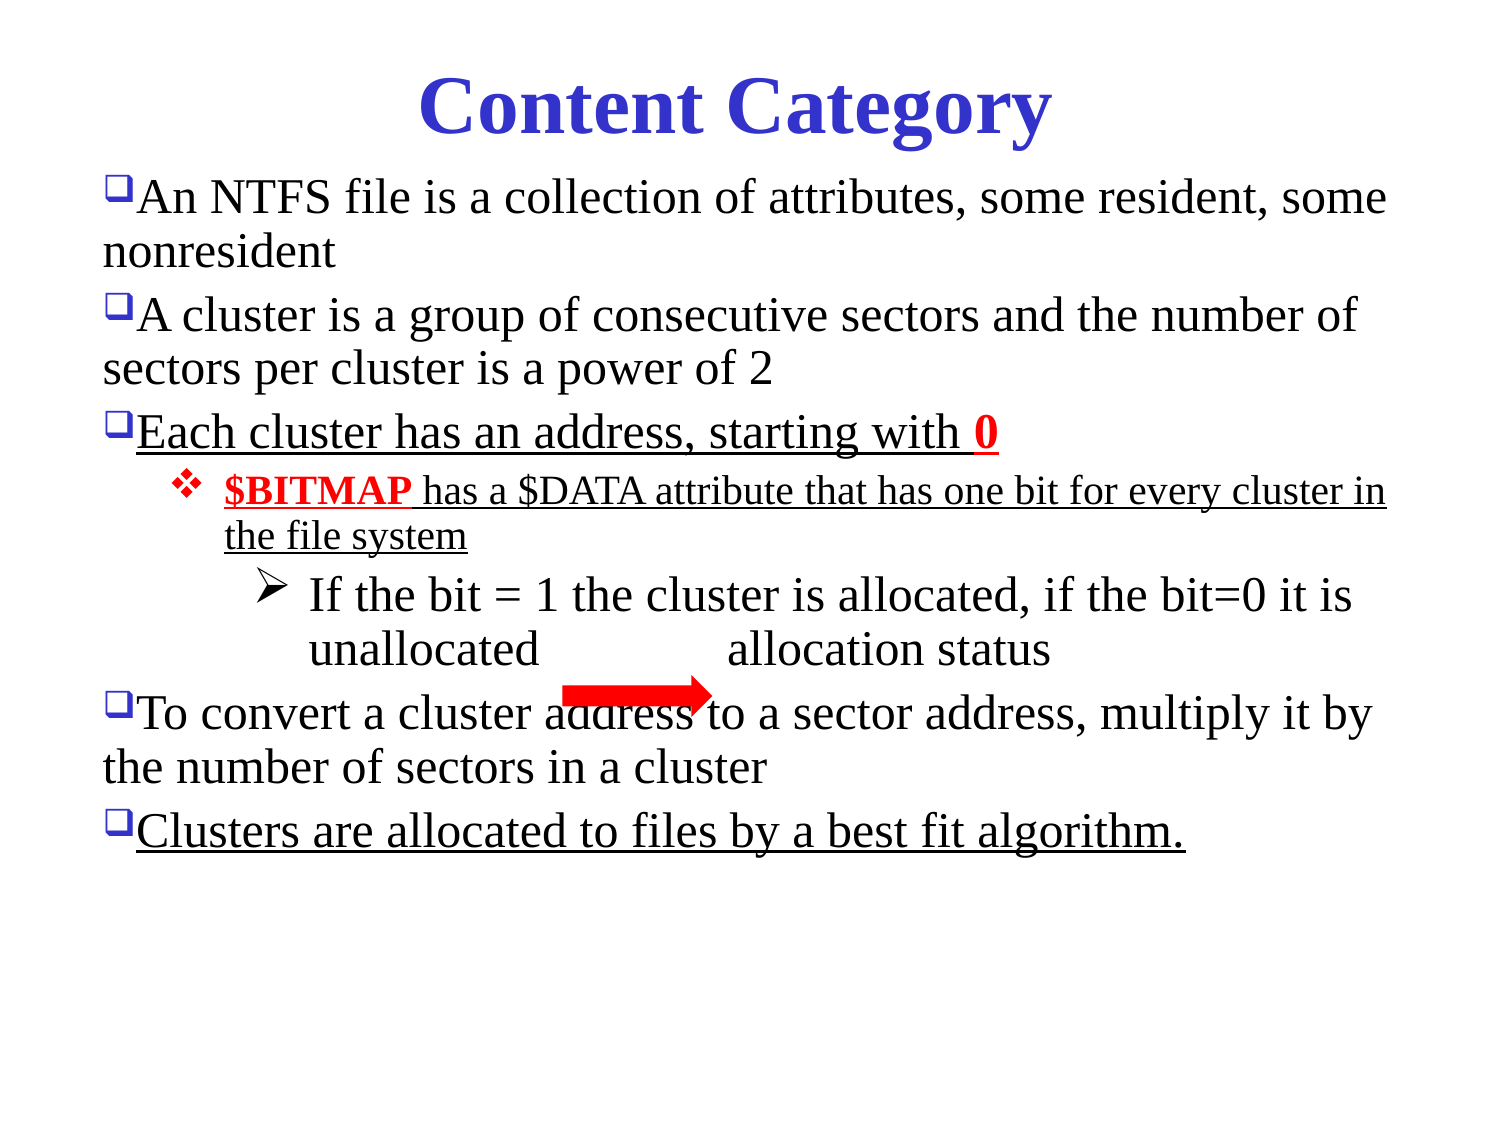

# Content Category
An NTFS file is a collection of attributes, some resident, some nonresident
A cluster is a group of consecutive sectors and the number of sectors per cluster is a power of 2
Each cluster has an address, starting with 0
$BITMAP has a $DATA attribute that has one bit for every cluster in the file system
If the bit = 1 the cluster is allocated, if the bit=0 it is unallocated               allocation status
To convert a cluster address to a sector address, multiply it by the number of sectors in a cluster
Clusters are allocated to files by a best fit algorithm.

70